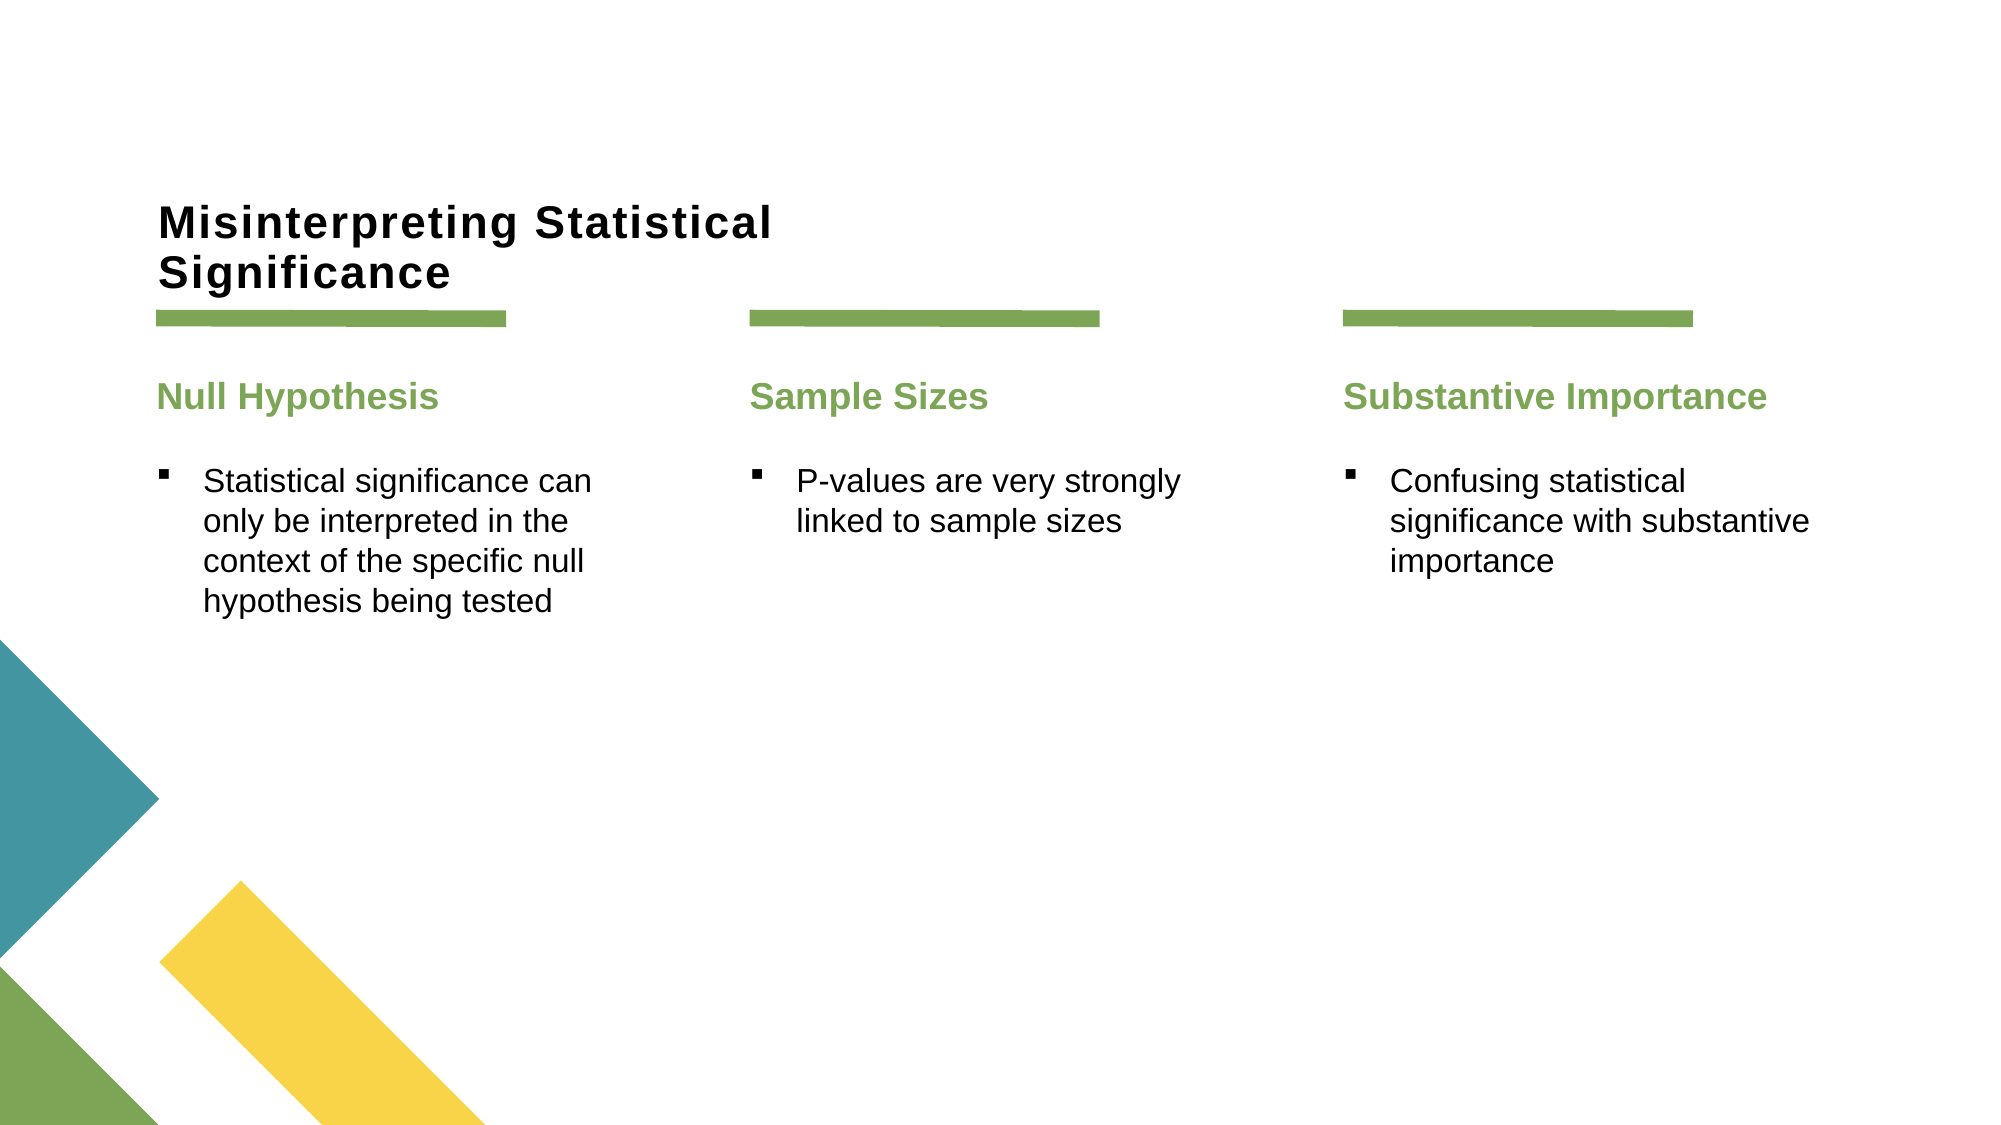

# Misinterpreting Statistical Significance
Null Hypothesis
Sample Sizes
Substantive Importance
Statistical significance can only be interpreted in the context of the specific null hypothesis being tested
P-values are very strongly linked to sample sizes
Confusing statistical significance with substantive importance